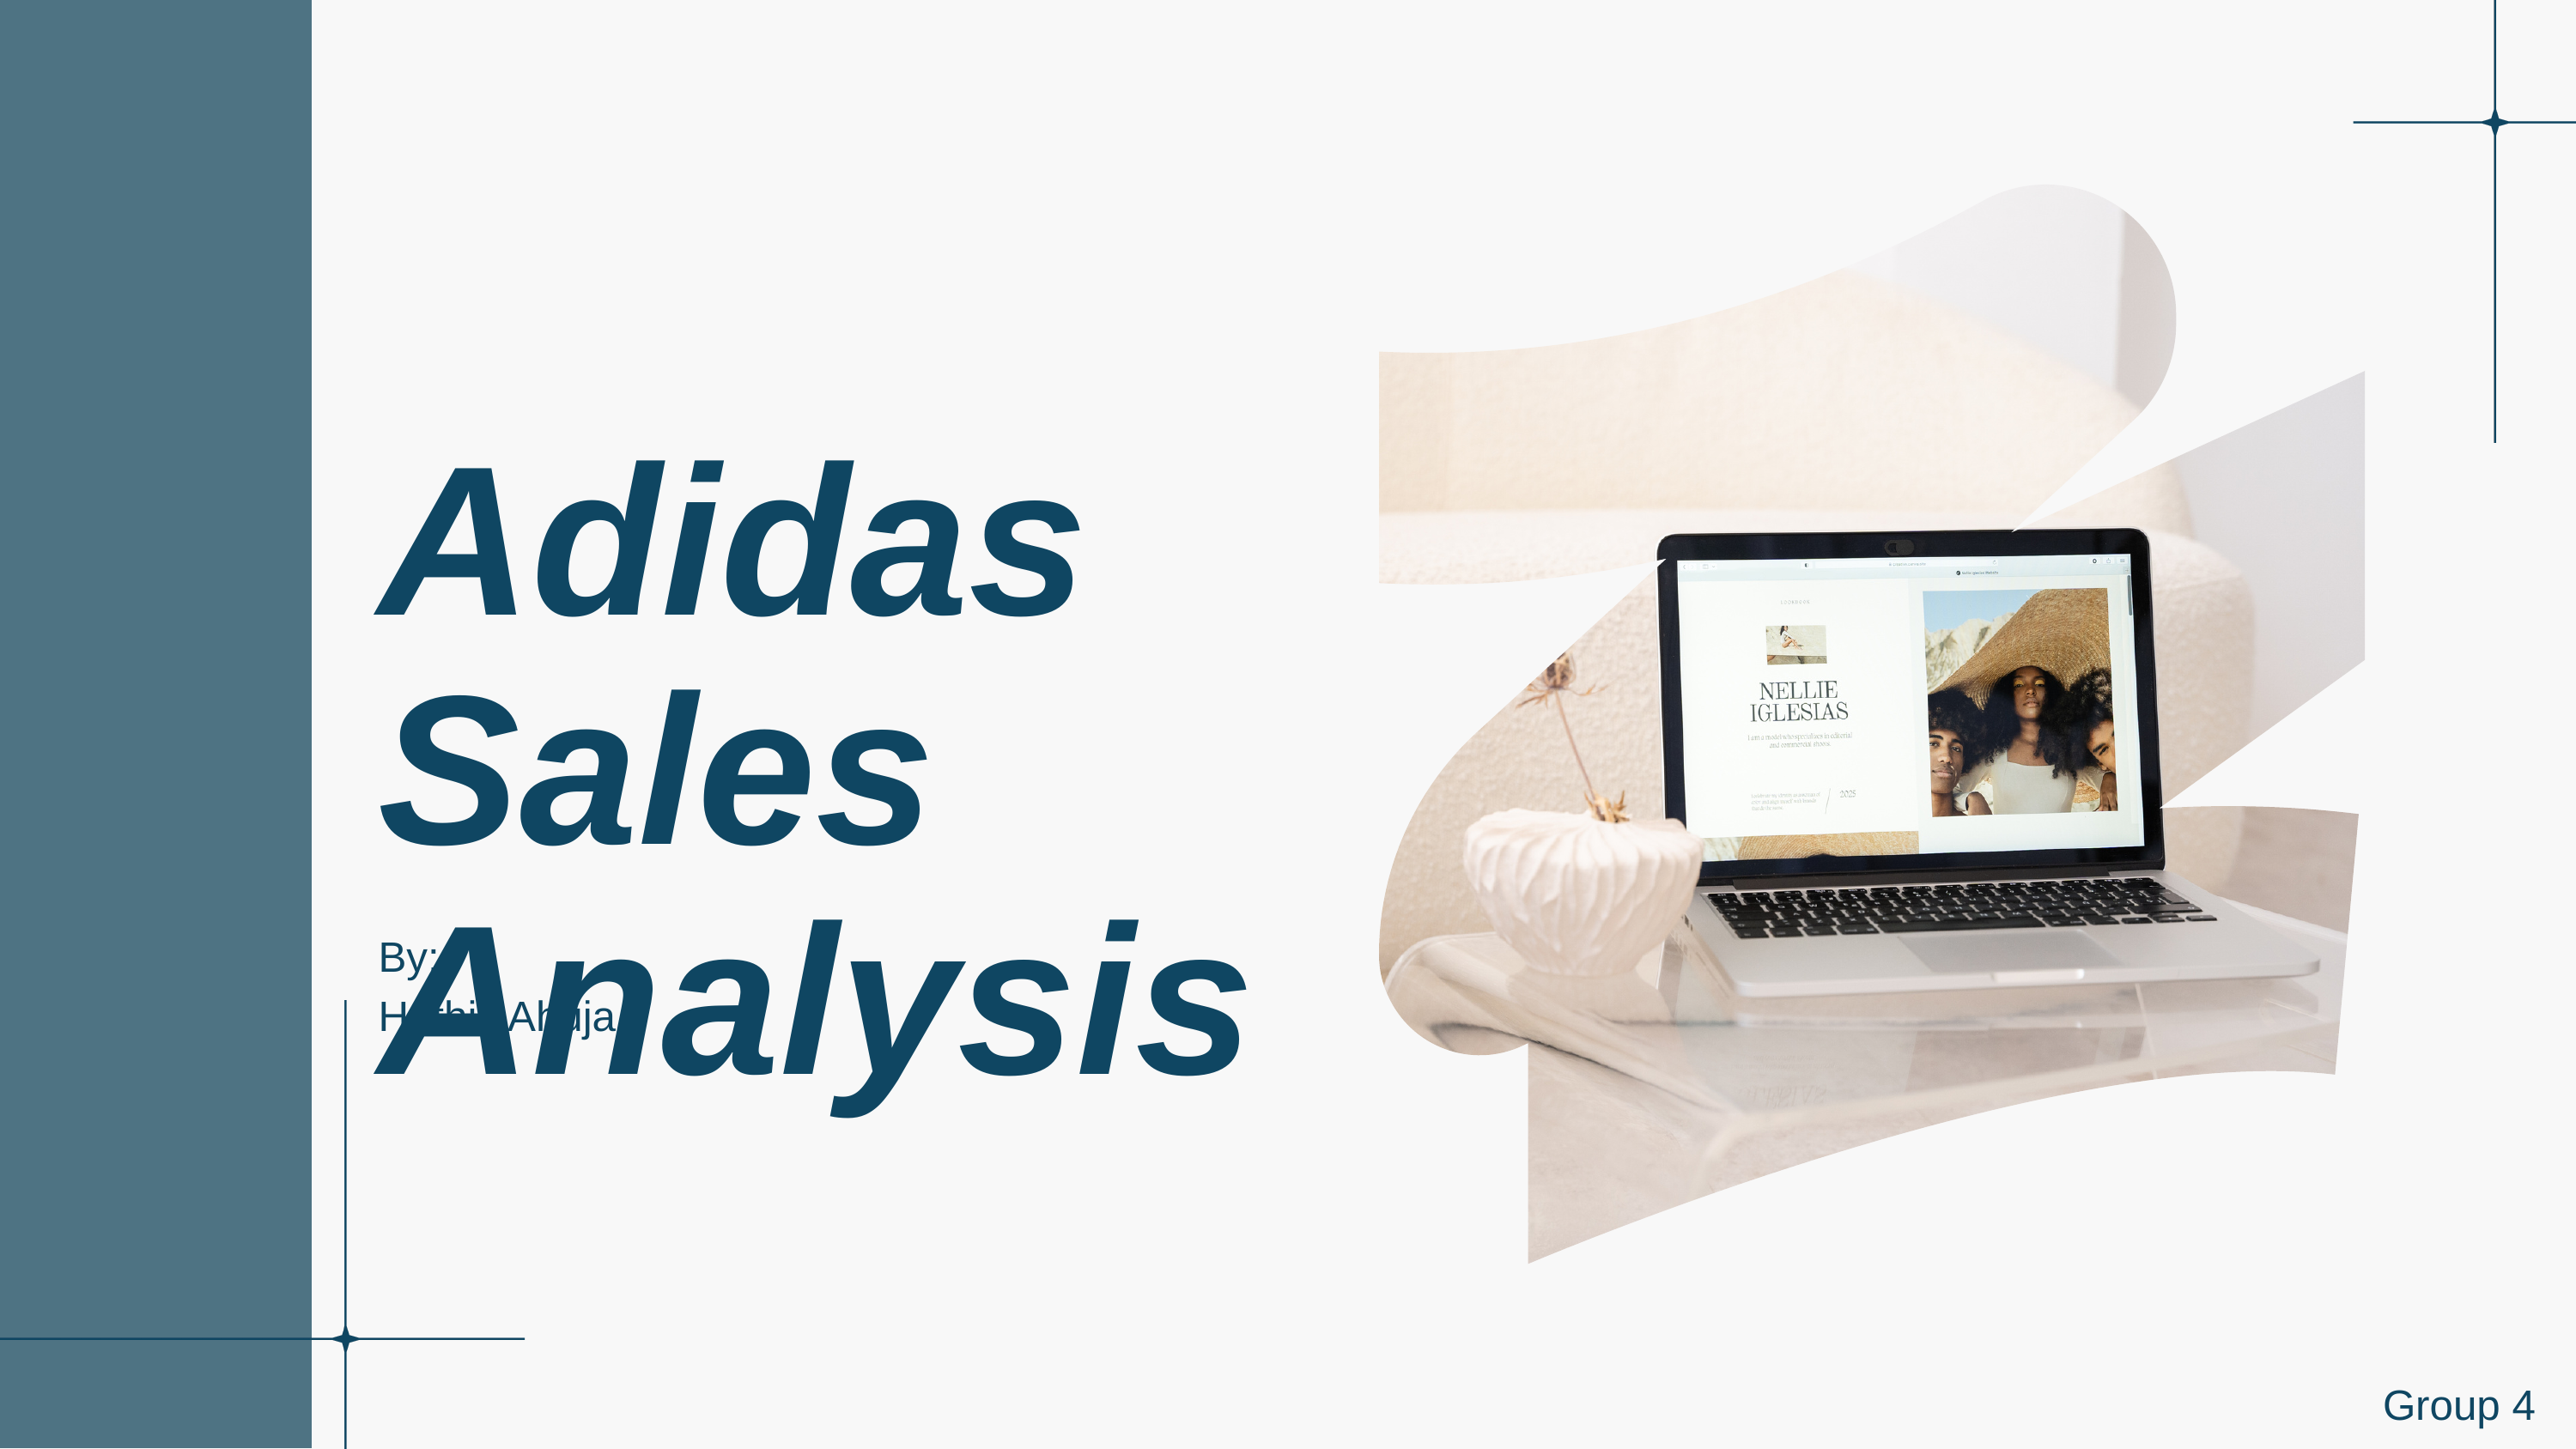

Adidas Sales Analysis
By:
Hrithik Ahuja

Group 4